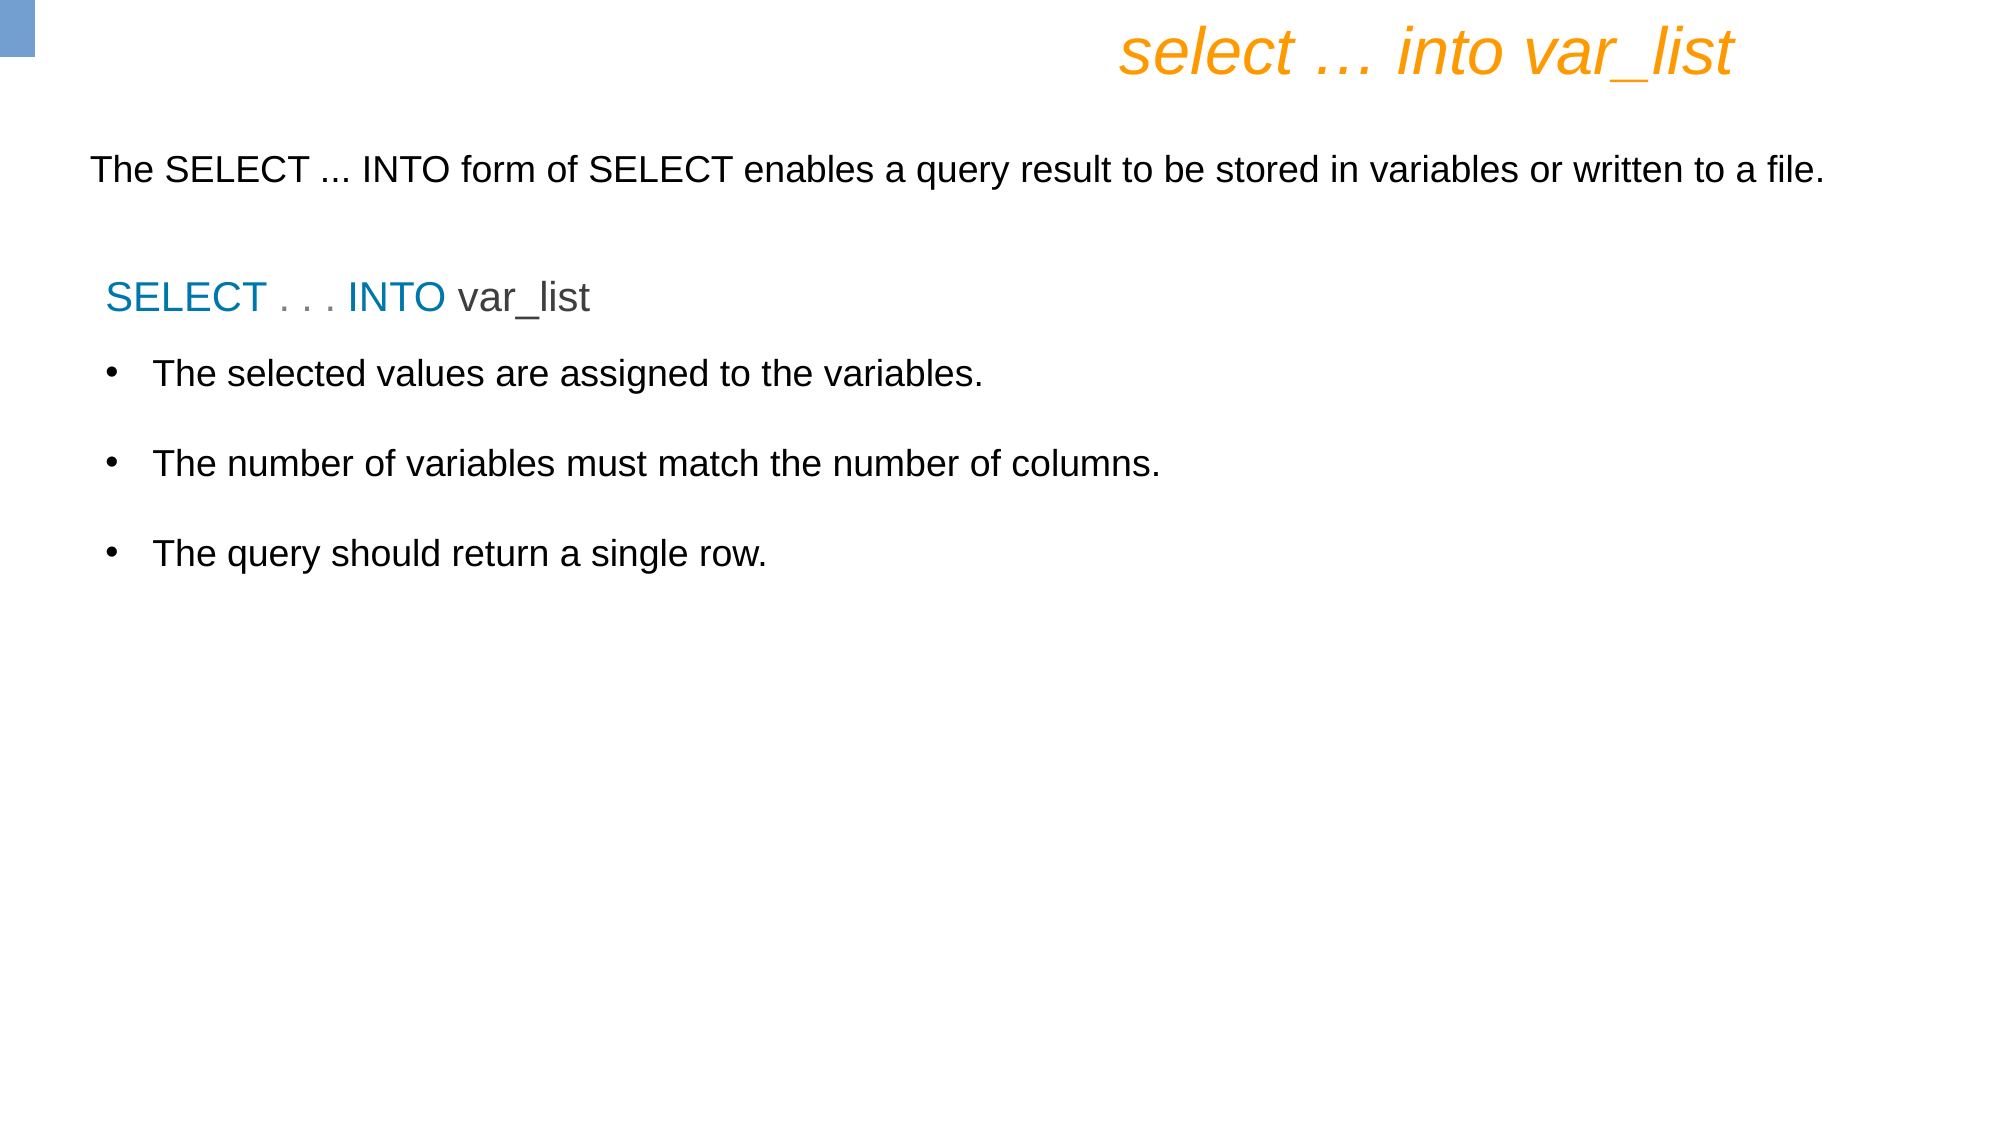

select … into var_list
The SELECT ... INTO form of SELECT enables a query result to be stored in variables or written to a file.
SELECT . . . INTO var_list
The selected values are assigned to the variables.

The number of variables must match the number of columns.

The query should return a single row.